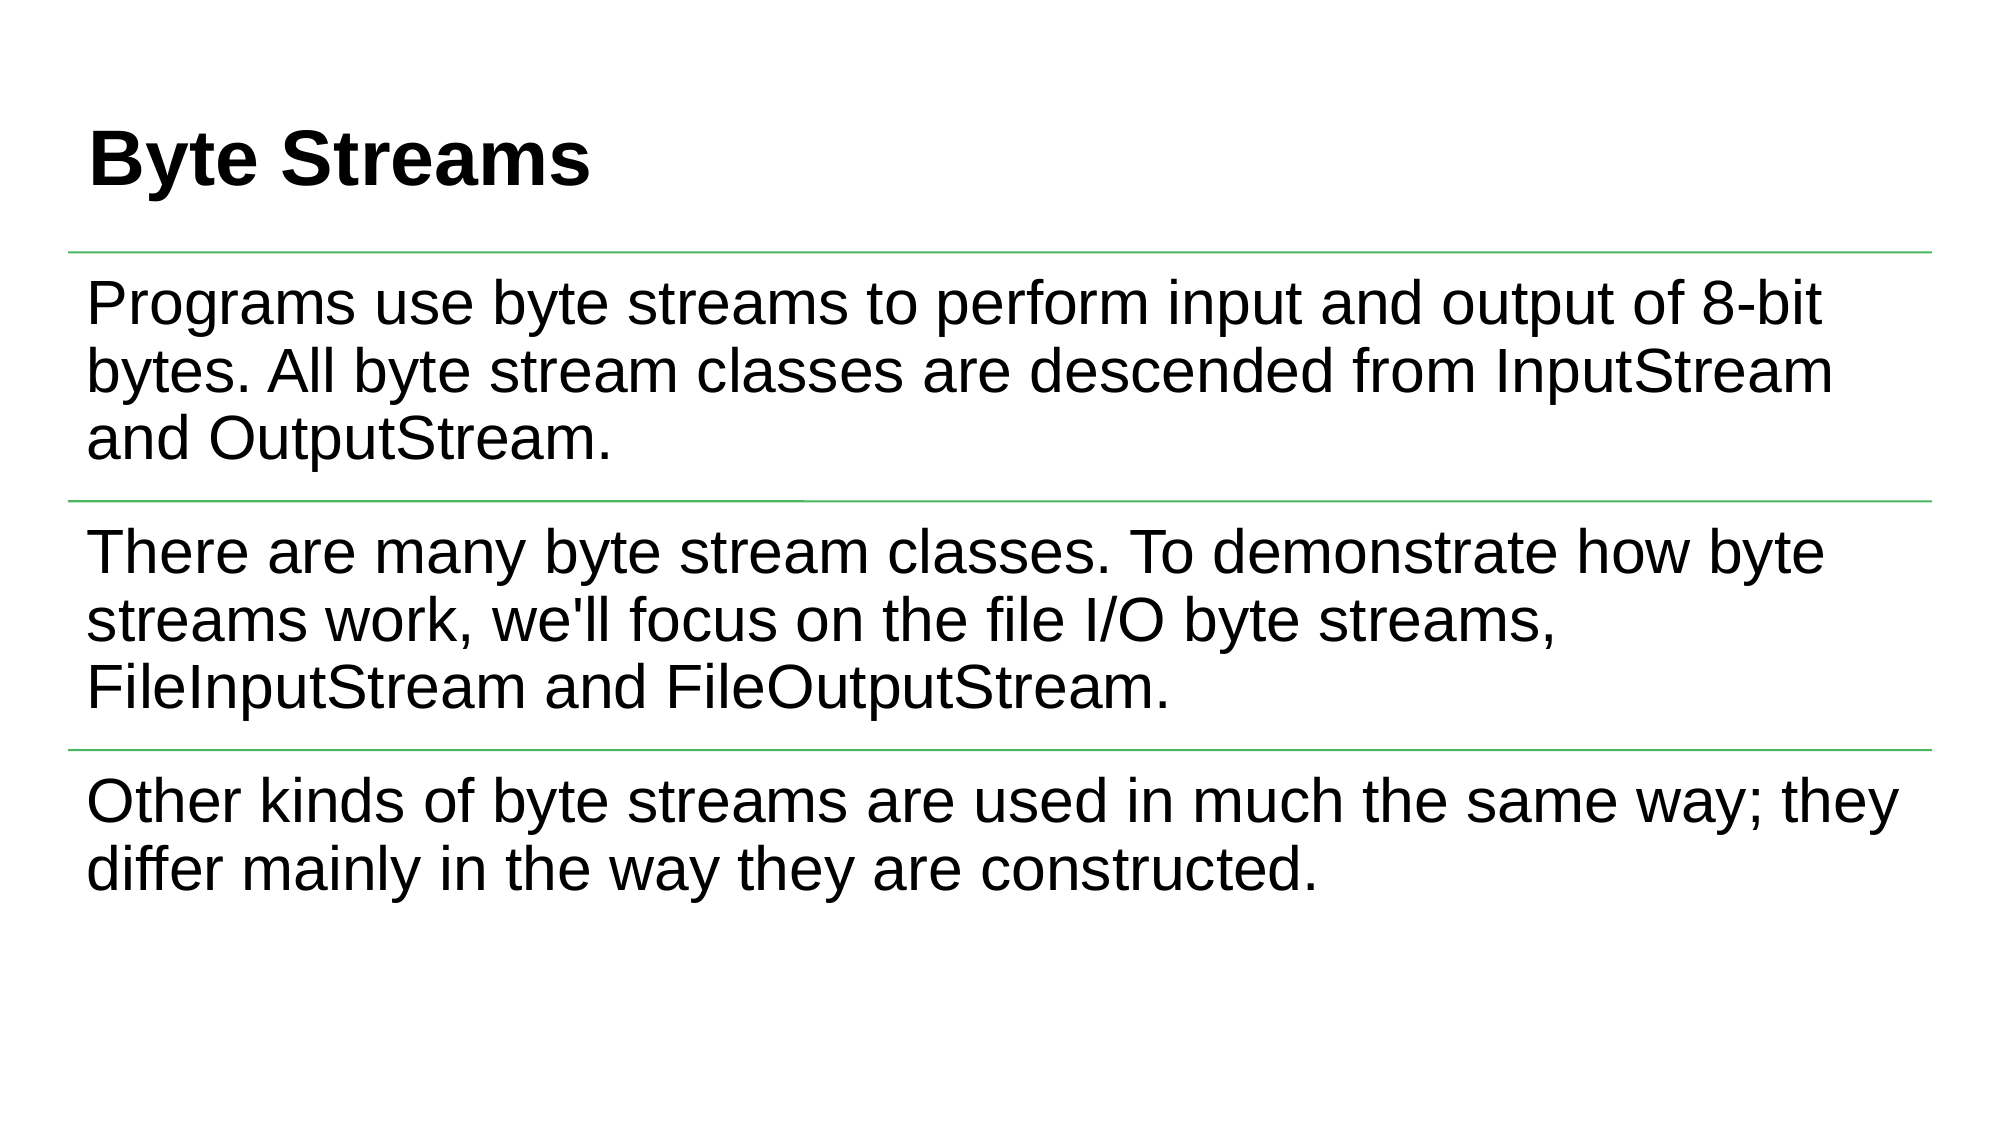

# Byte Streams

Programs use byte streams to perform input and output of 8-bit bytes. All byte stream classes are descended from InputStream and OutputStream.
There are many byte stream classes. To demonstrate how byte streams work, we'll focus on the file I/O byte streams, FileInputStream and FileOutputStream.
Other kinds of byte streams are used in much the same way; they differ mainly in the way they are constructed.